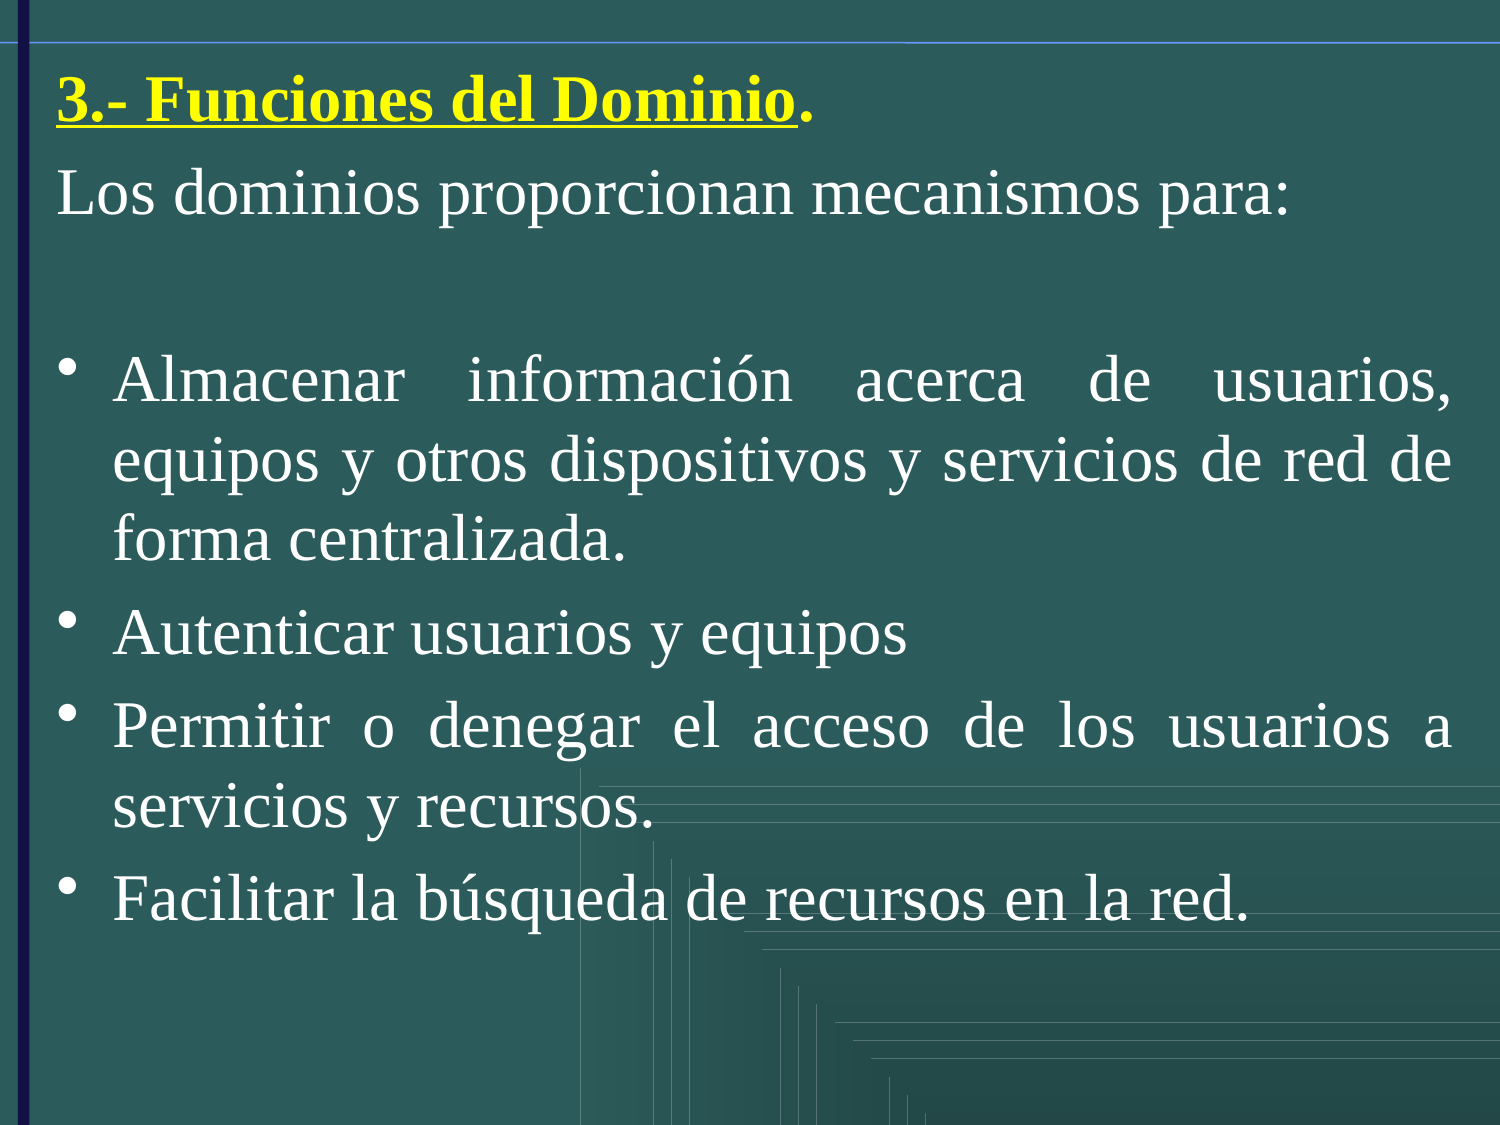

3.- Funciones del Dominio.
Los dominios proporcionan mecanismos para:

Almacenar información acerca de usuarios, equipos y otros dispositivos y servicios de red de forma centralizada.
Autenticar usuarios y equipos
Permitir o denegar el acceso de los usuarios a servicios y recursos.
Facilitar la búsqueda de recursos en la red.